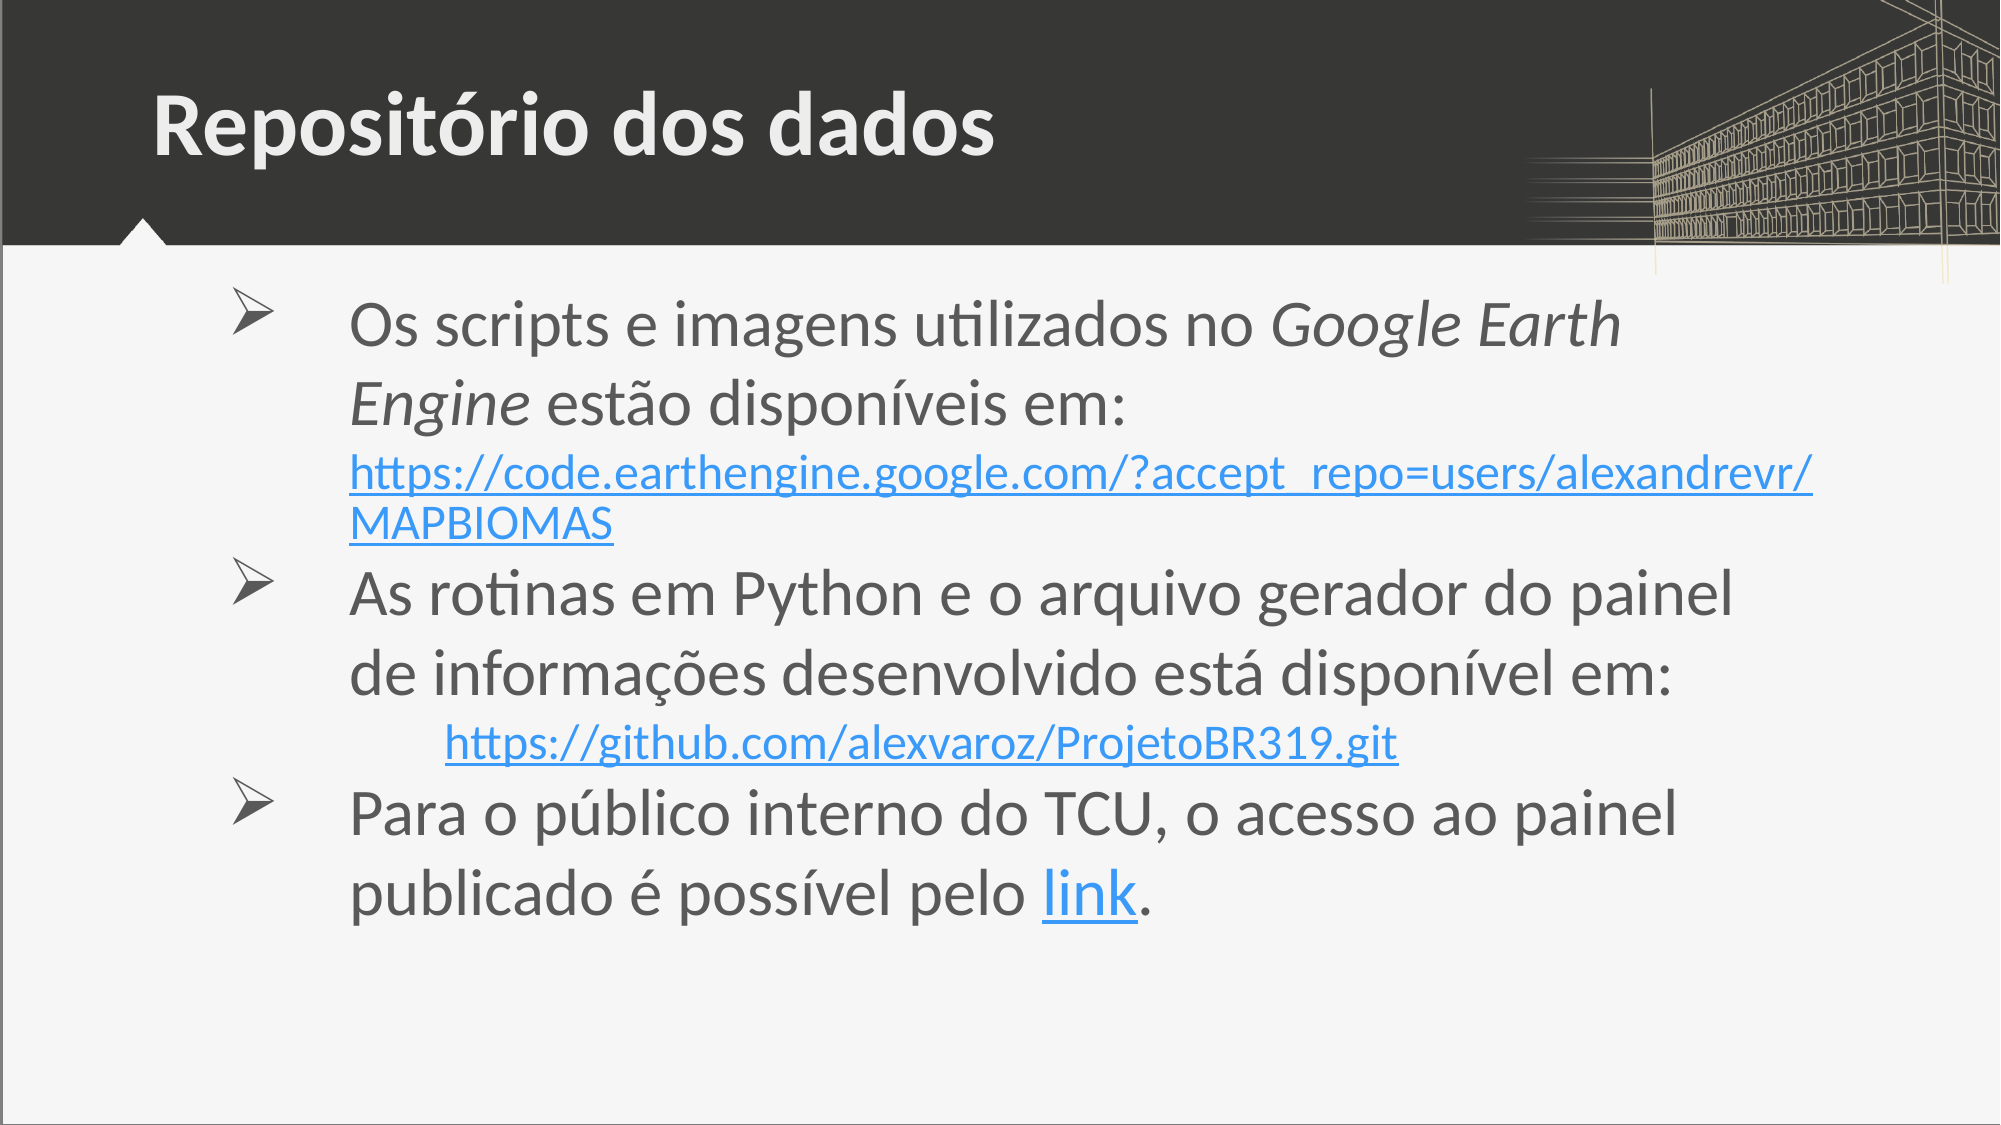

# Repositório dos dados
Os scripts e imagens utilizados no Google Earth Engine estão disponíveis em: https://code.earthengine.google.com/?accept_repo=users/alexandrevr/MAPBIOMAS
As rotinas em Python e o arquivo gerador do painel de informações desenvolvido está disponível em:
	      https://github.com/alexvaroz/ProjetoBR319.git
Para o público interno do TCU, o acesso ao painel publicado é possível pelo link.